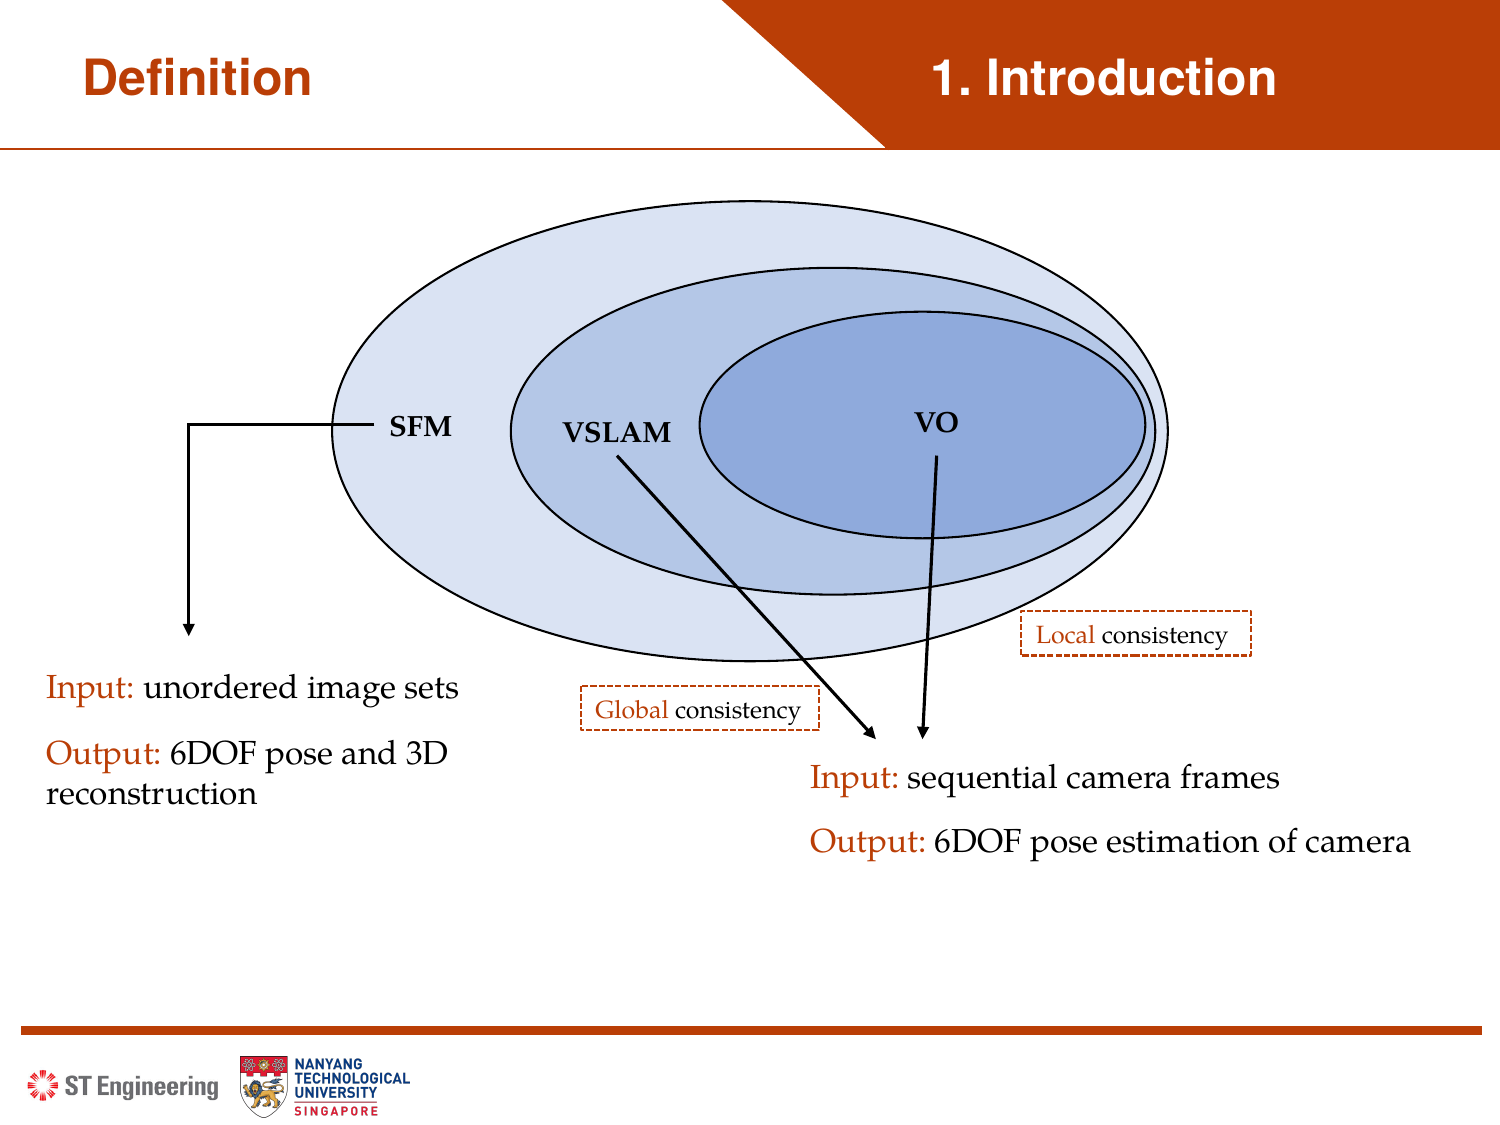

Definition
1. Introduction
1. Introduction

VO
SFM
VSLAM
Local consistency
Input: unordered image sets
Global consistency
Output: 6DOF pose and 3D reconstruction
Input: sequential camera frames
Output: 6DOF pose estimation of camera
6